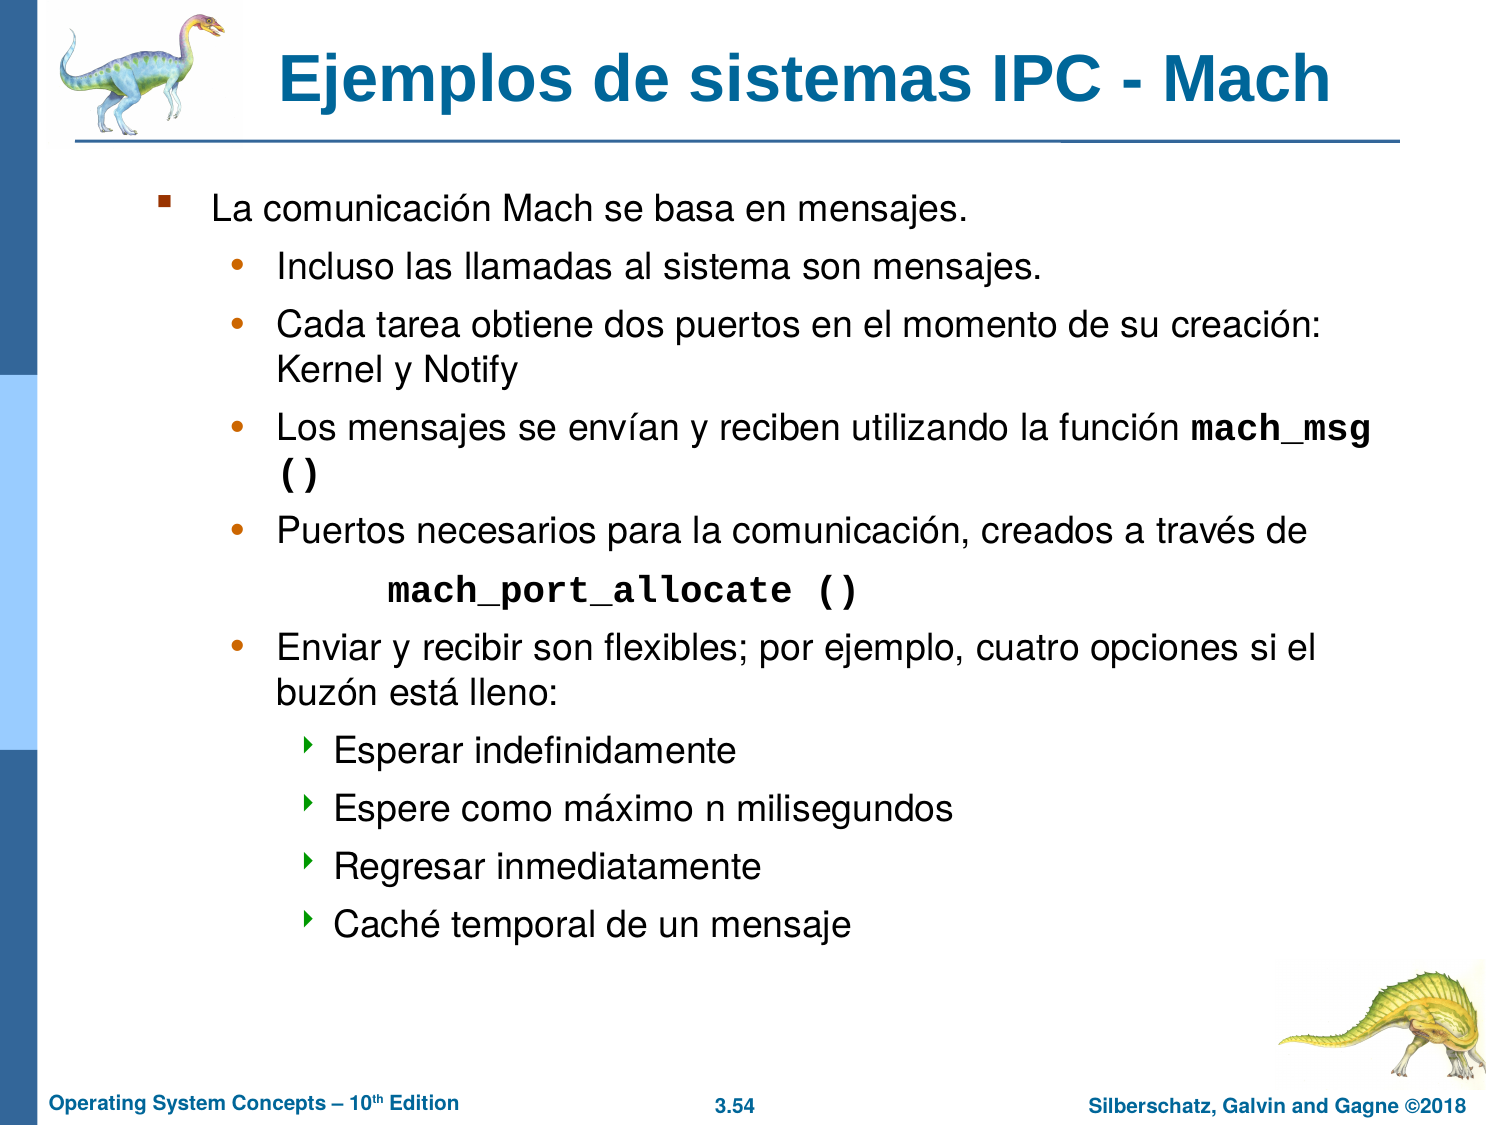

# Ejemplos de sistemas IPC - Mach
La comunicación Mach se basa en mensajes.
Incluso las llamadas al sistema son mensajes.
Cada tarea obtiene dos puertos en el momento de su creación: Kernel y Notify
Los mensajes se envían y reciben utilizando la función mach_msg ()
Puertos necesarios para la comunicación, creados a través de
       mach_port_allocate ()
Enviar y recibir son flexibles; por ejemplo, cuatro opciones si el buzón está lleno:
Esperar indefinidamente
Espere como máximo n milisegundos
Regresar inmediatamente
Caché temporal de un mensaje